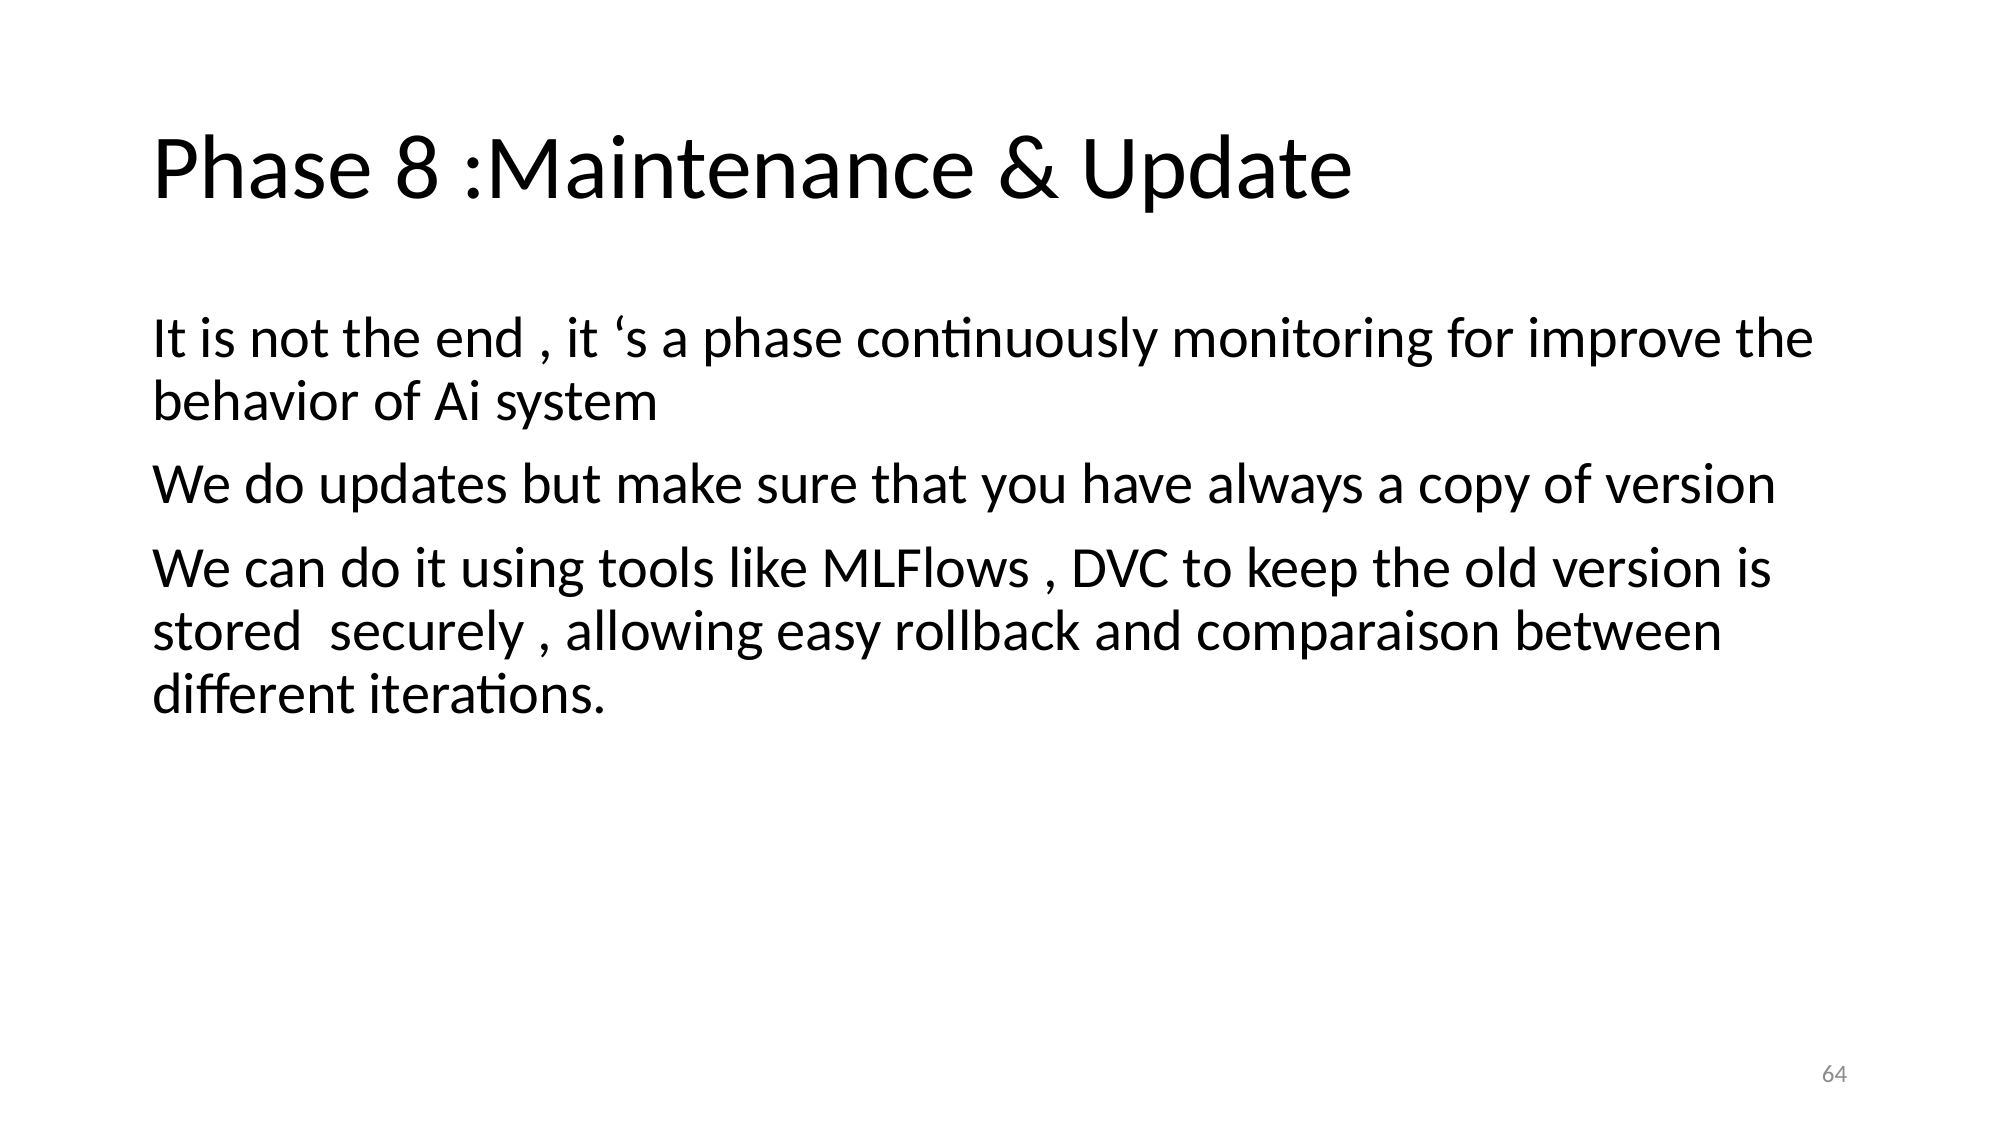

# Phase 8 :Maintenance & Update
It is not the end , it ‘s a phase continuously monitoring for improve the behavior of Ai system
We do updates but make sure that you have always a copy of version
We can do it using tools like MLFlows , DVC to keep the old version is stored  securely , allowing easy rollback and comparaison between different iterations.

64